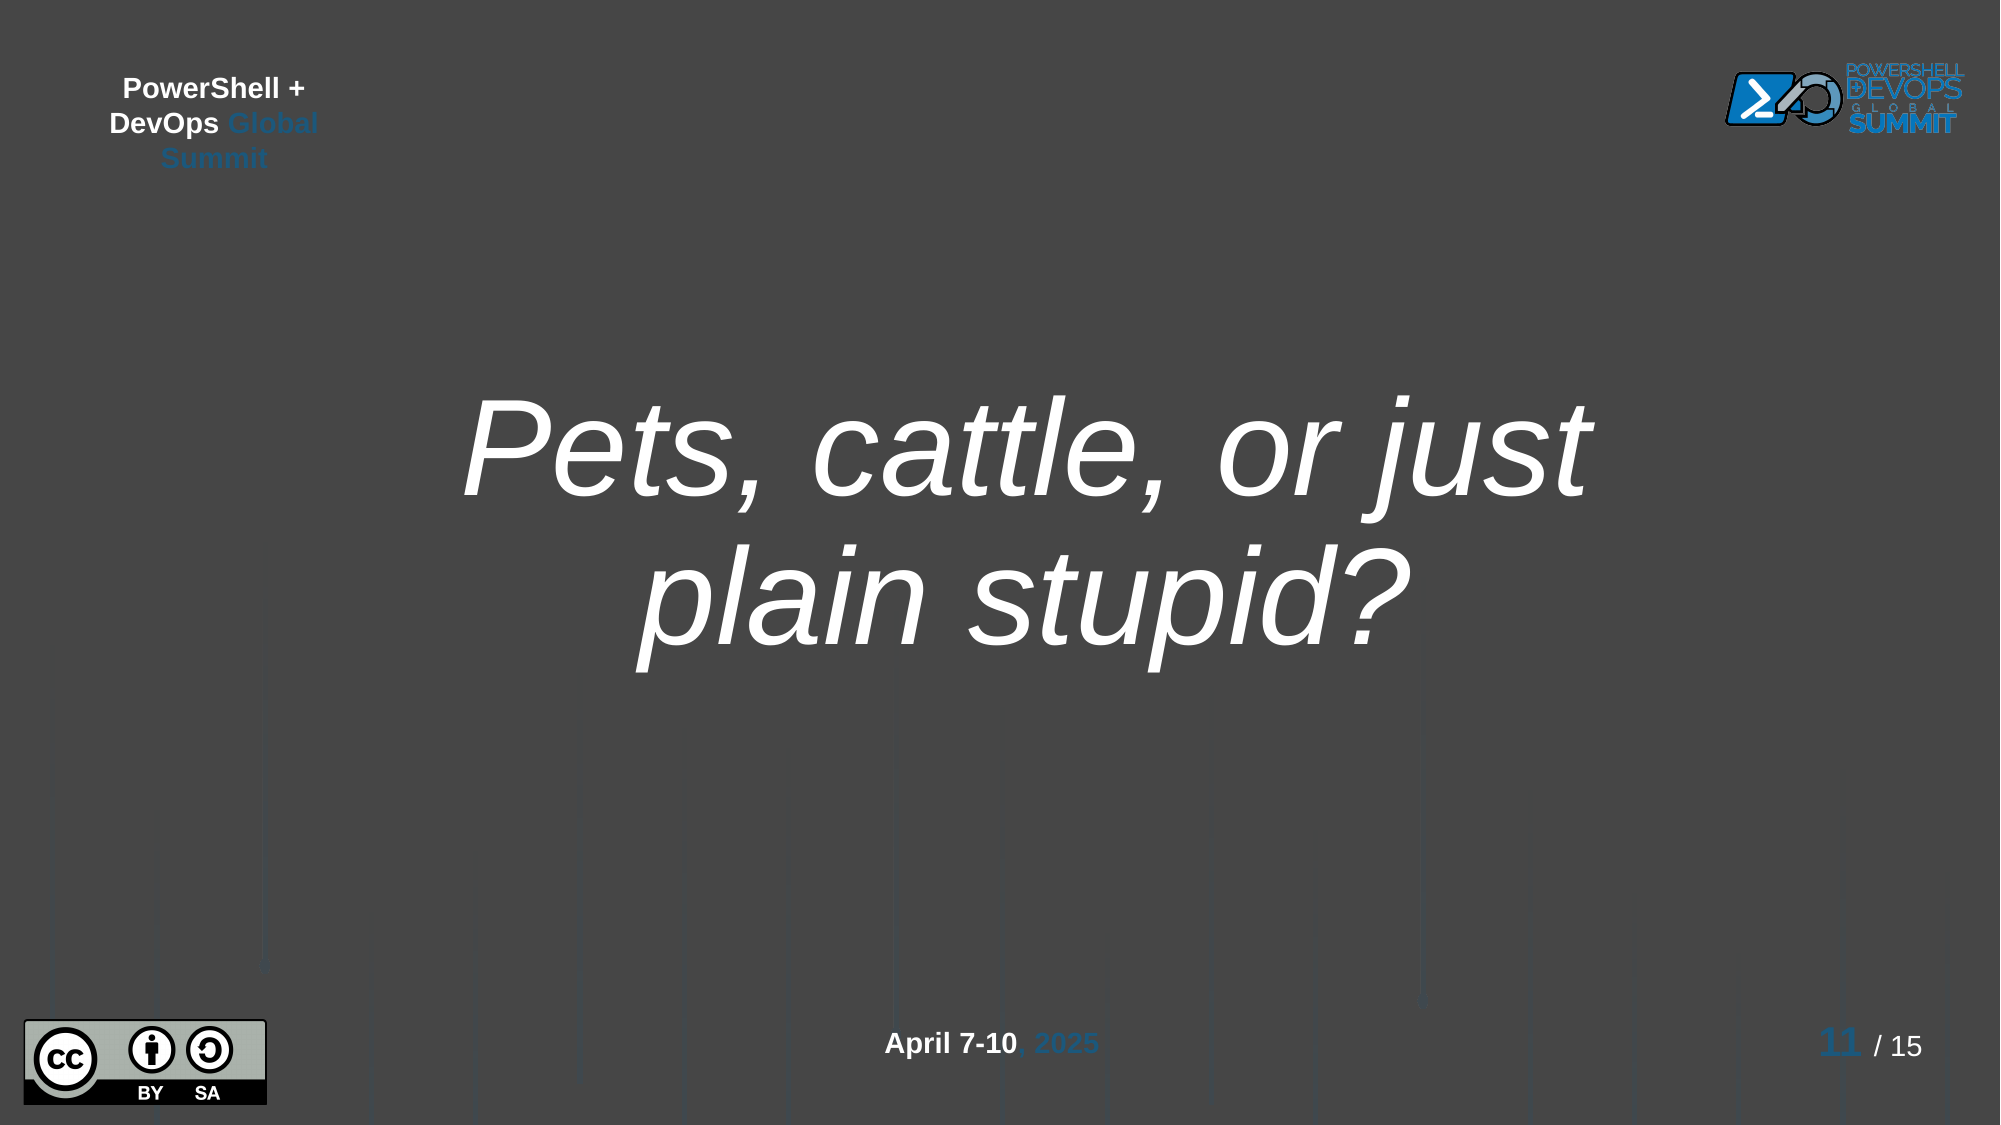

# Pets, cattle, or just plain stupid?